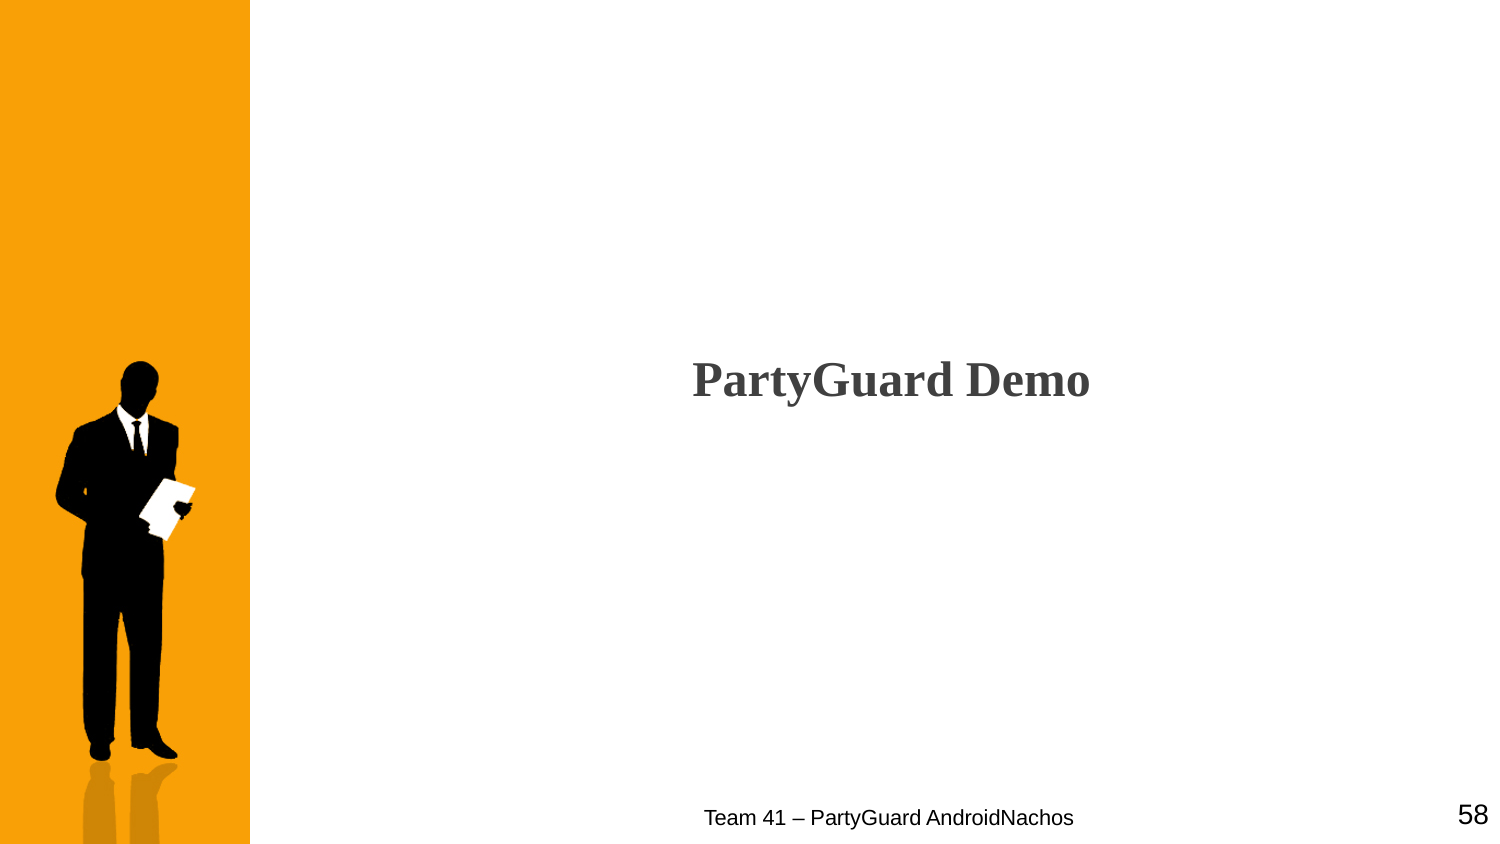

# PartyGuard Demo
58
Team 41 – PartyGuard AndroidNachos